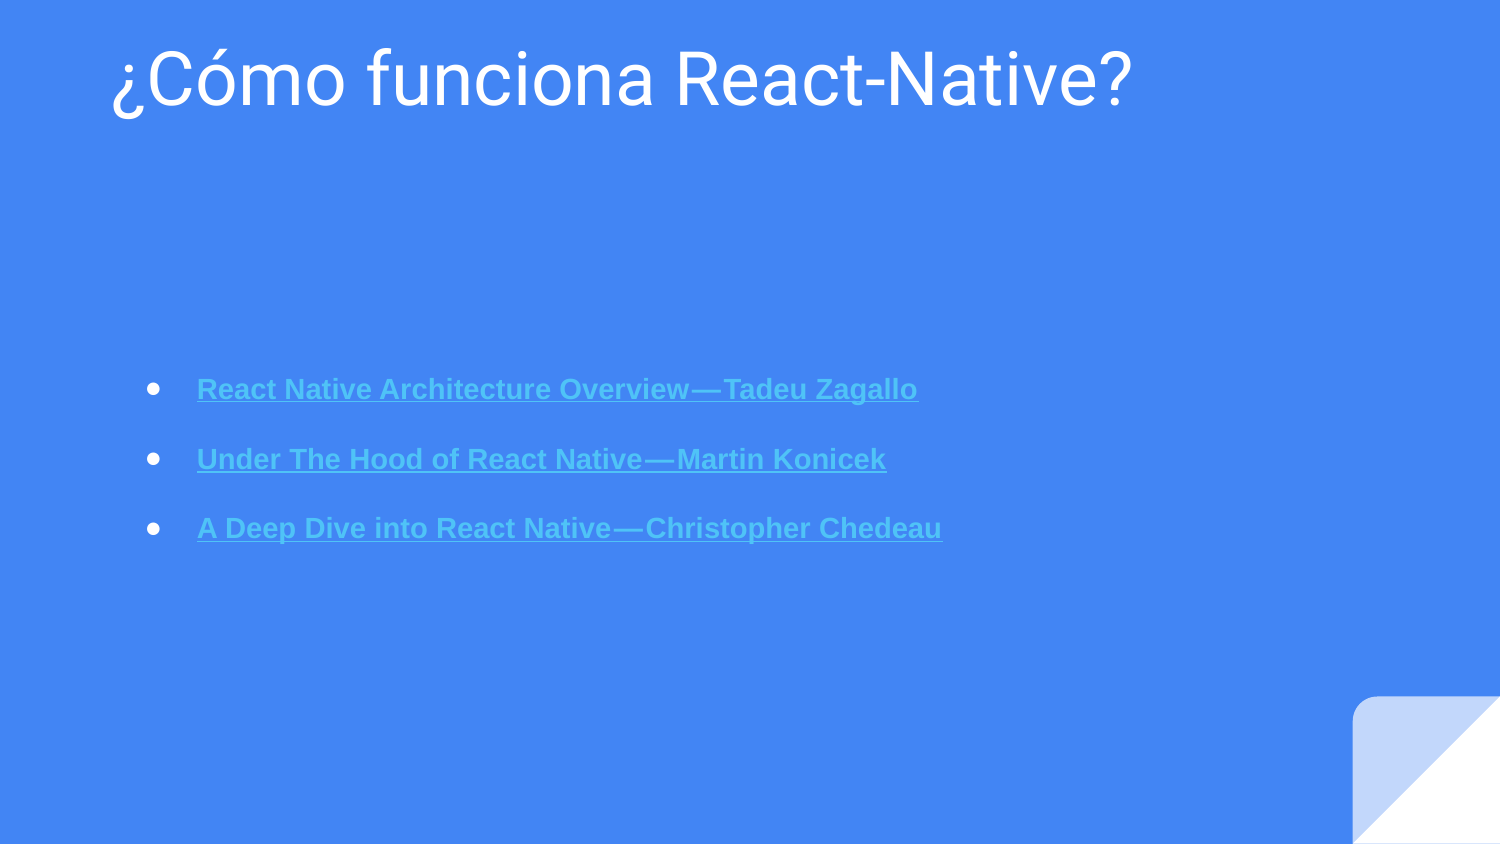

# ¿Cómo funciona React-Native?
React Native Architecture Overview — Tadeu Zagallo
Under The Hood of React Native — Martin Konicek
A Deep Dive into React Native — Christopher Chedeau